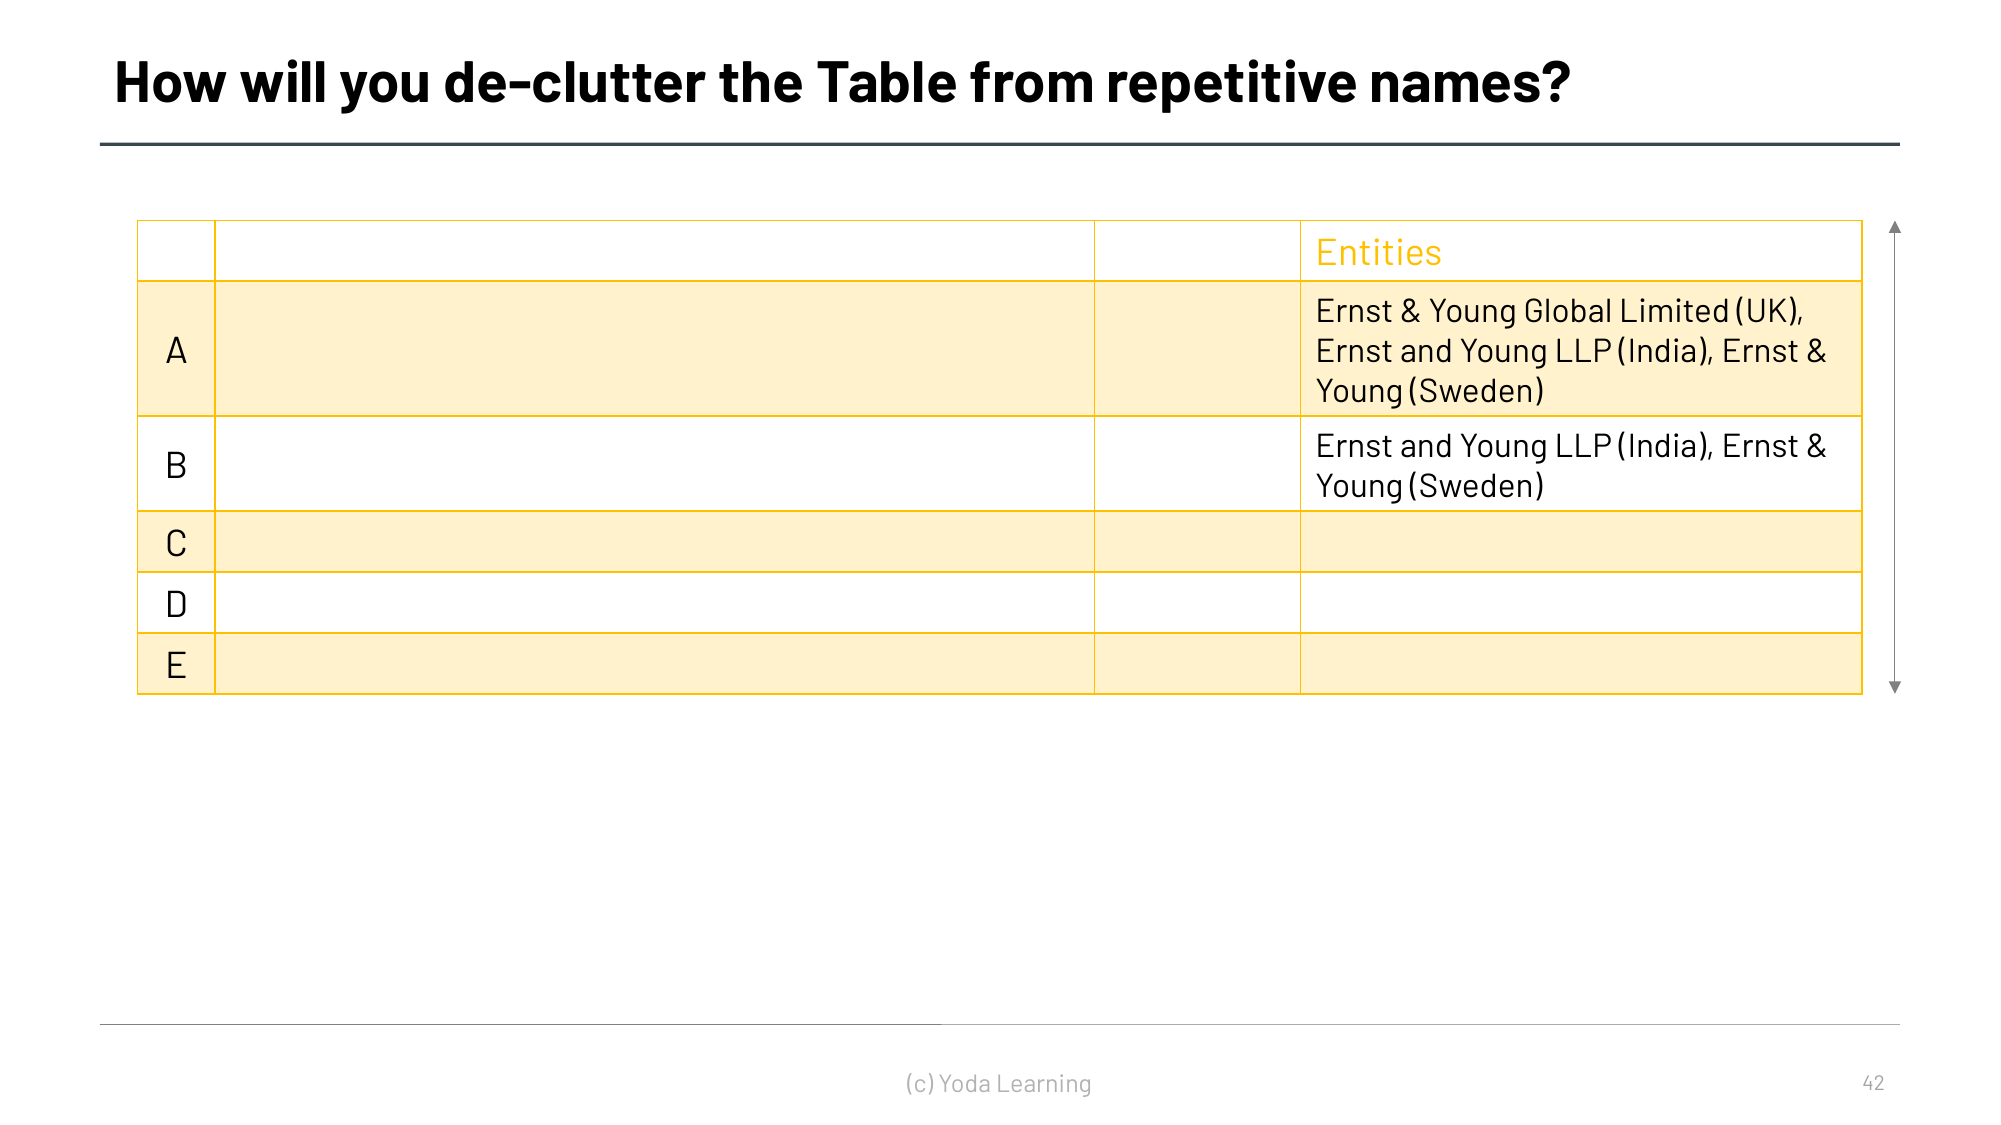

# How will you de-clutter the Table from repetitive names?
|  |  |  | Entities |
| --- | --- | --- | --- |
| A |  |  | Ernst & Young Global Limited (UK), Ernst and Young LLP (India), Ernst & Young (Sweden) |
| B |  |  | Ernst and Young LLP (India), Ernst & Young (Sweden) |
| C |  |  |  |
| D |  |  |  |
| E |  |  |  |
(c) Yoda Learning
42